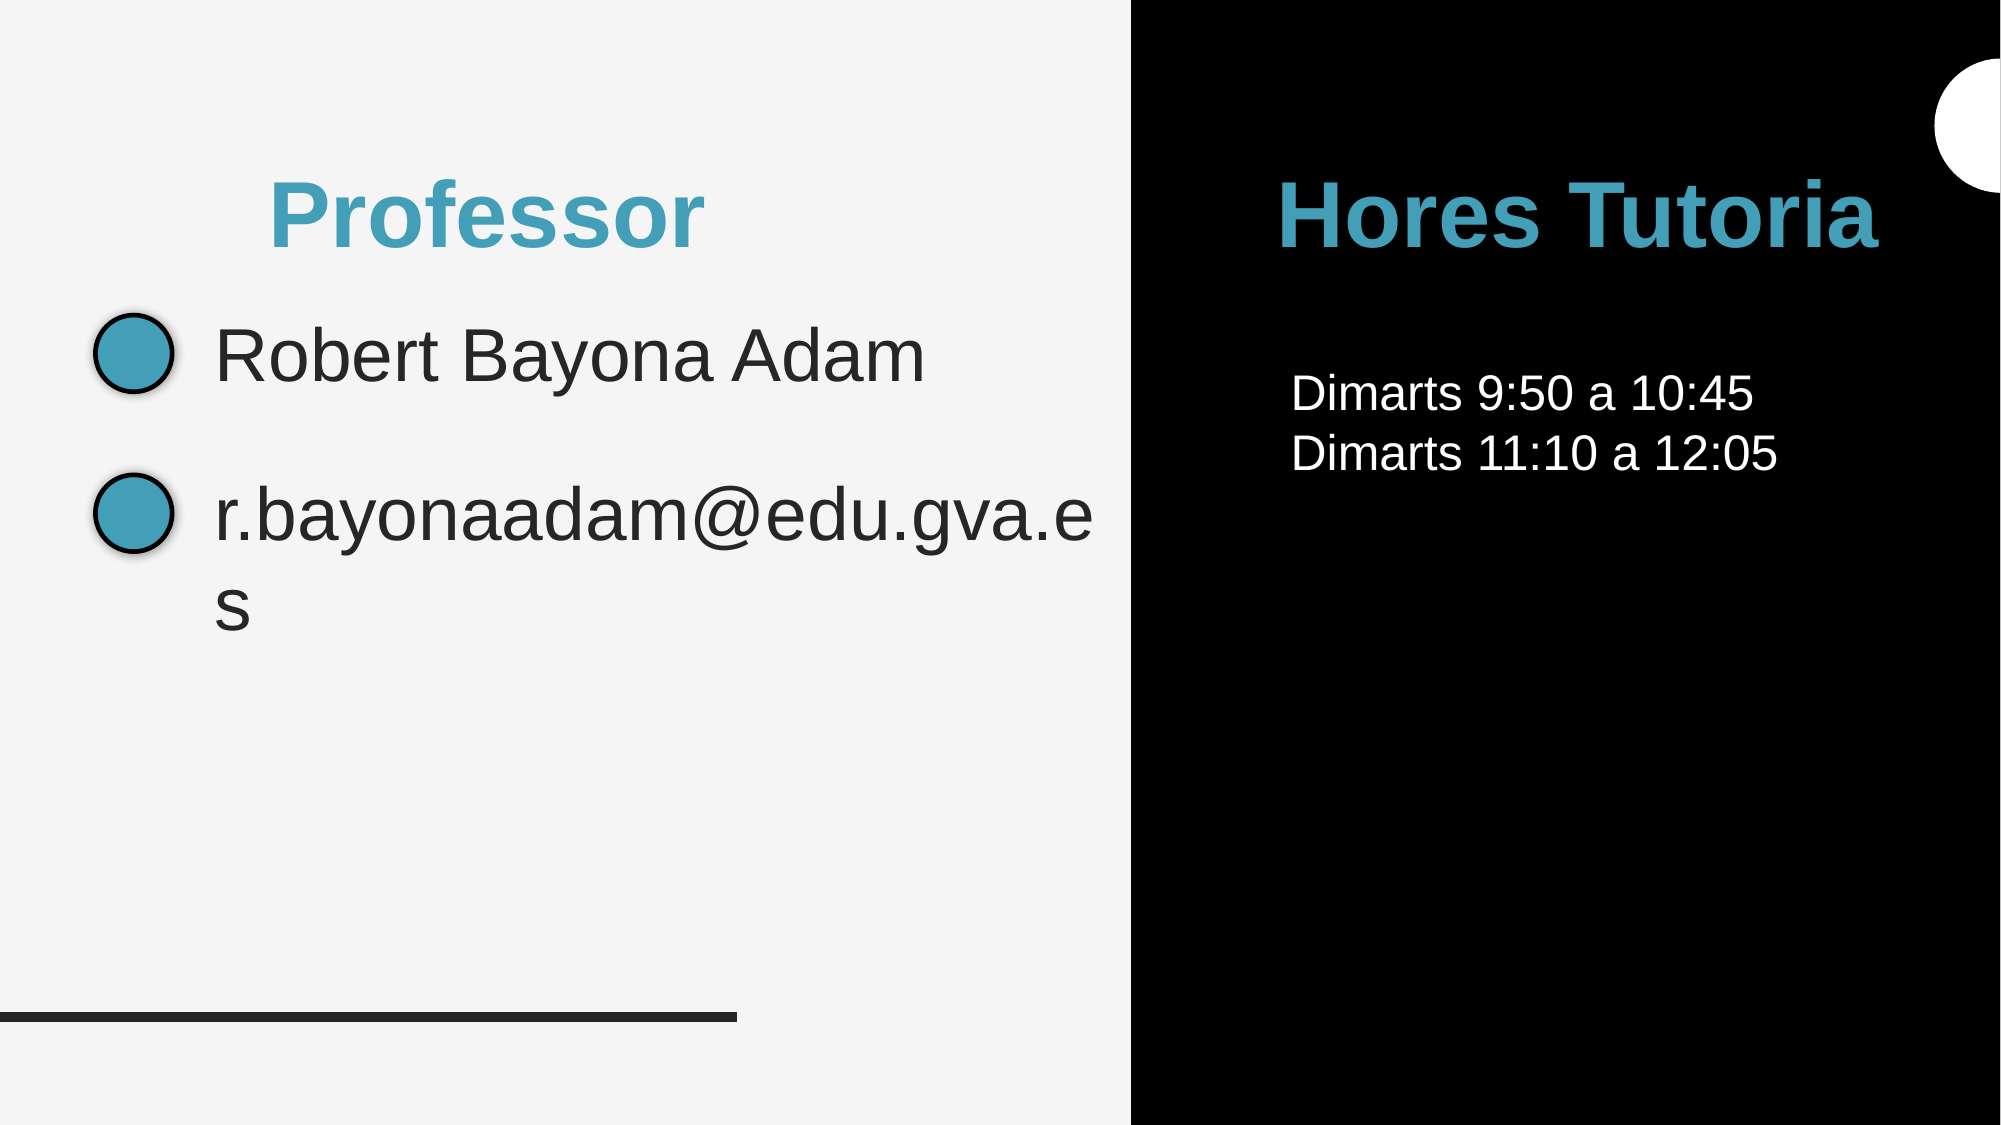

Professor
Hores Tutoria
Robert Bayona Adam
r.bayonaadam@edu.gva.es

Dimarts 9:50 a 10:45
Dimarts 11:10 a 12:05